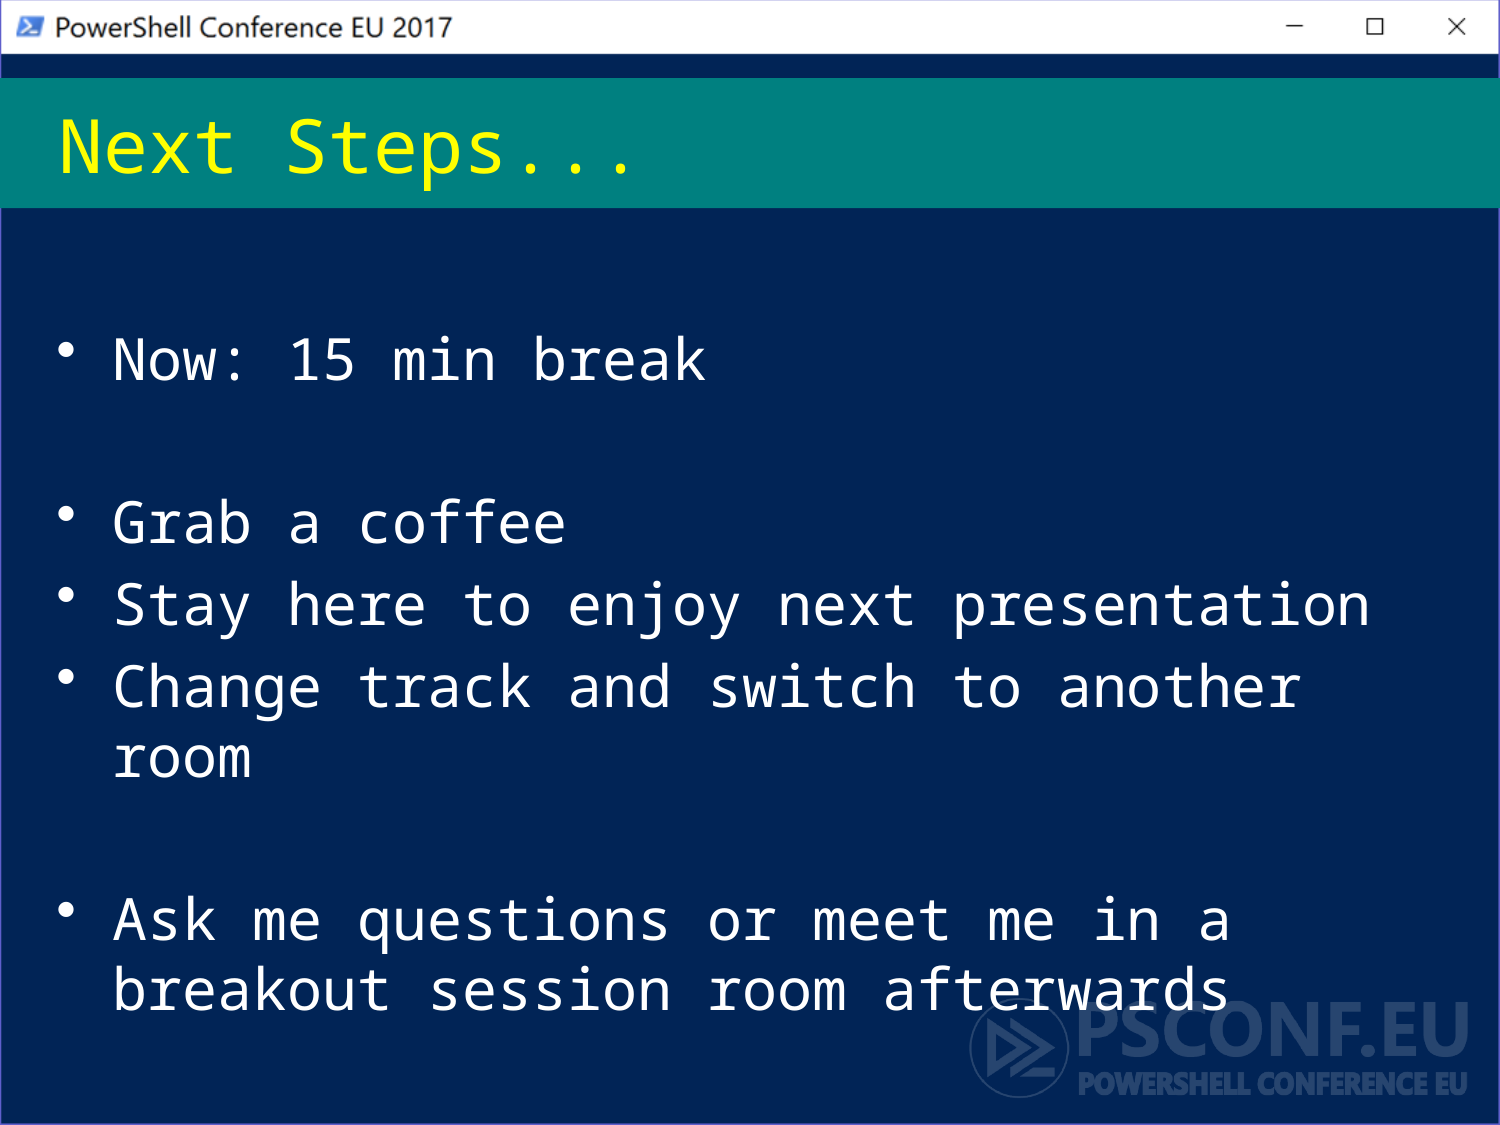

# Next Steps...
Now: 15 min break

Grab a coffee
Stay here to enjoy next presentation
Change track and switch to another room

Ask me questions or meet me in a breakout session room afterwards